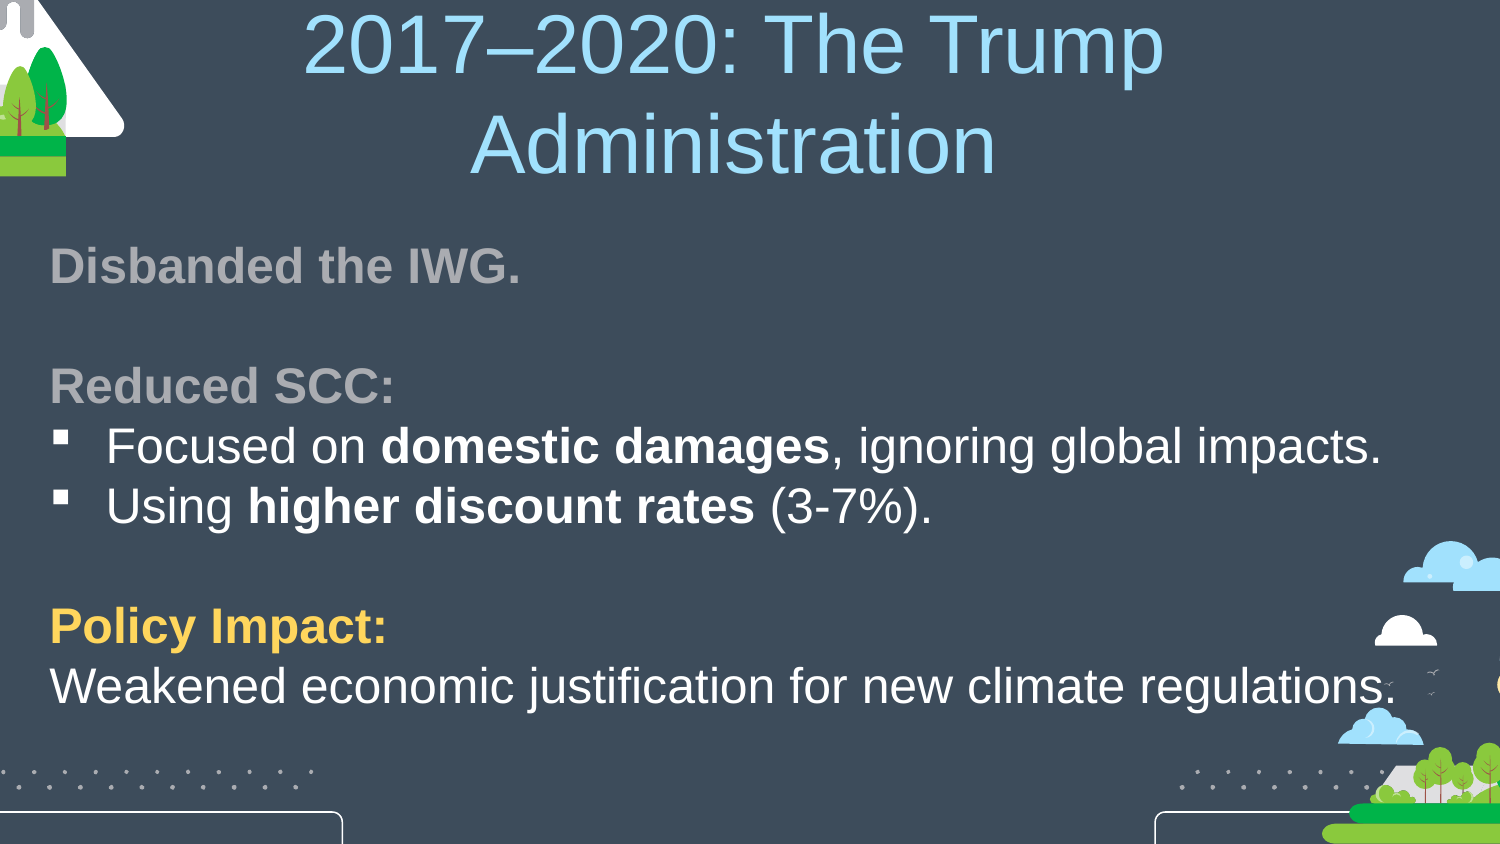

# 2017–2020: The Trump Administration
Disbanded the IWG.

Reduced SCC:
Focused on domestic damages, ignoring global impacts.
Using higher discount rates (3-7%).

Policy Impact:
Weakened economic justification for new climate regulations.